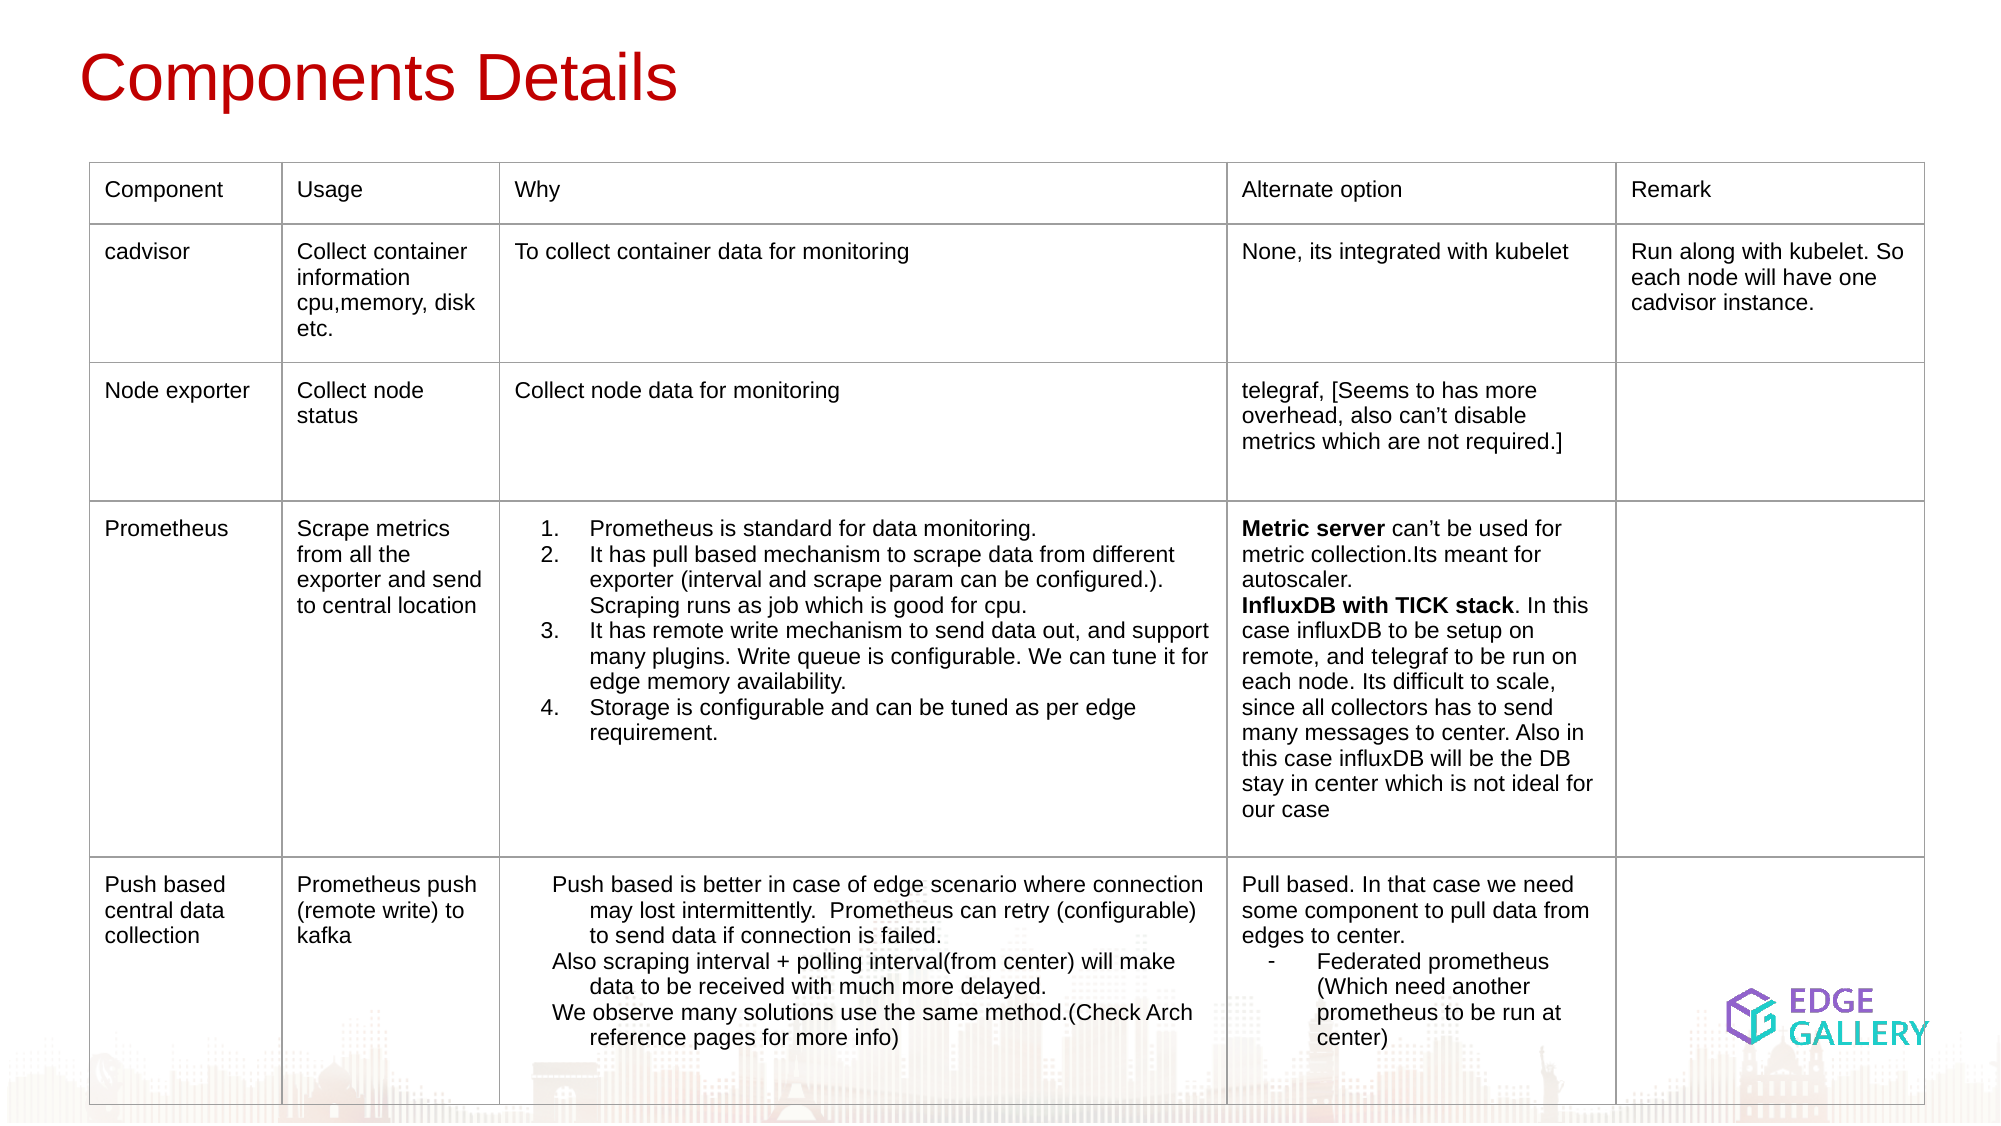

Components Details
| Component | Usage | Why | Alternate option | Remark |
| --- | --- | --- | --- | --- |
| cadvisor | Collect container information cpu,memory, disk etc. | To collect container data for monitoring | None, its integrated with kubelet | Run along with kubelet. So each node will have one cadvisor instance. |
| Node exporter | Collect node status | Collect node data for monitoring | telegraf, [Seems to has more overhead, also can’t disable metrics which are not required.] |  |
| Prometheus | Scrape metrics from all the exporter and send to central location | Prometheus is standard for data monitoring. It has pull based mechanism to scrape data from different exporter (interval and scrape param can be configured.). Scraping runs as job which is good for cpu. It has remote write mechanism to send data out, and support many plugins. Write queue is configurable. We can tune it for edge memory availability. Storage is configurable and can be tuned as per edge requirement. | Metric server can’t be used for metric collection.Its meant for autoscaler. InfluxDB with TICK stack. In this case influxDB to be setup on remote, and telegraf to be run on each node. Its difficult to scale, since all collectors has to send many messages to center. Also in this case influxDB will be the DB stay in center which is not ideal for our case |  |
| Push based central data collection | Prometheus push (remote write) to kafka | Push based is better in case of edge scenario where connection may lost intermittently. Prometheus can retry (configurable) to send data if connection is failed. Also scraping interval + polling interval(from center) will make data to be received with much more delayed. We observe many solutions use the same method.(Check Arch reference pages for more info) | Pull based. In that case we need some component to pull data from edges to center. Federated prometheus (Which need another prometheus to be run at center) |  |